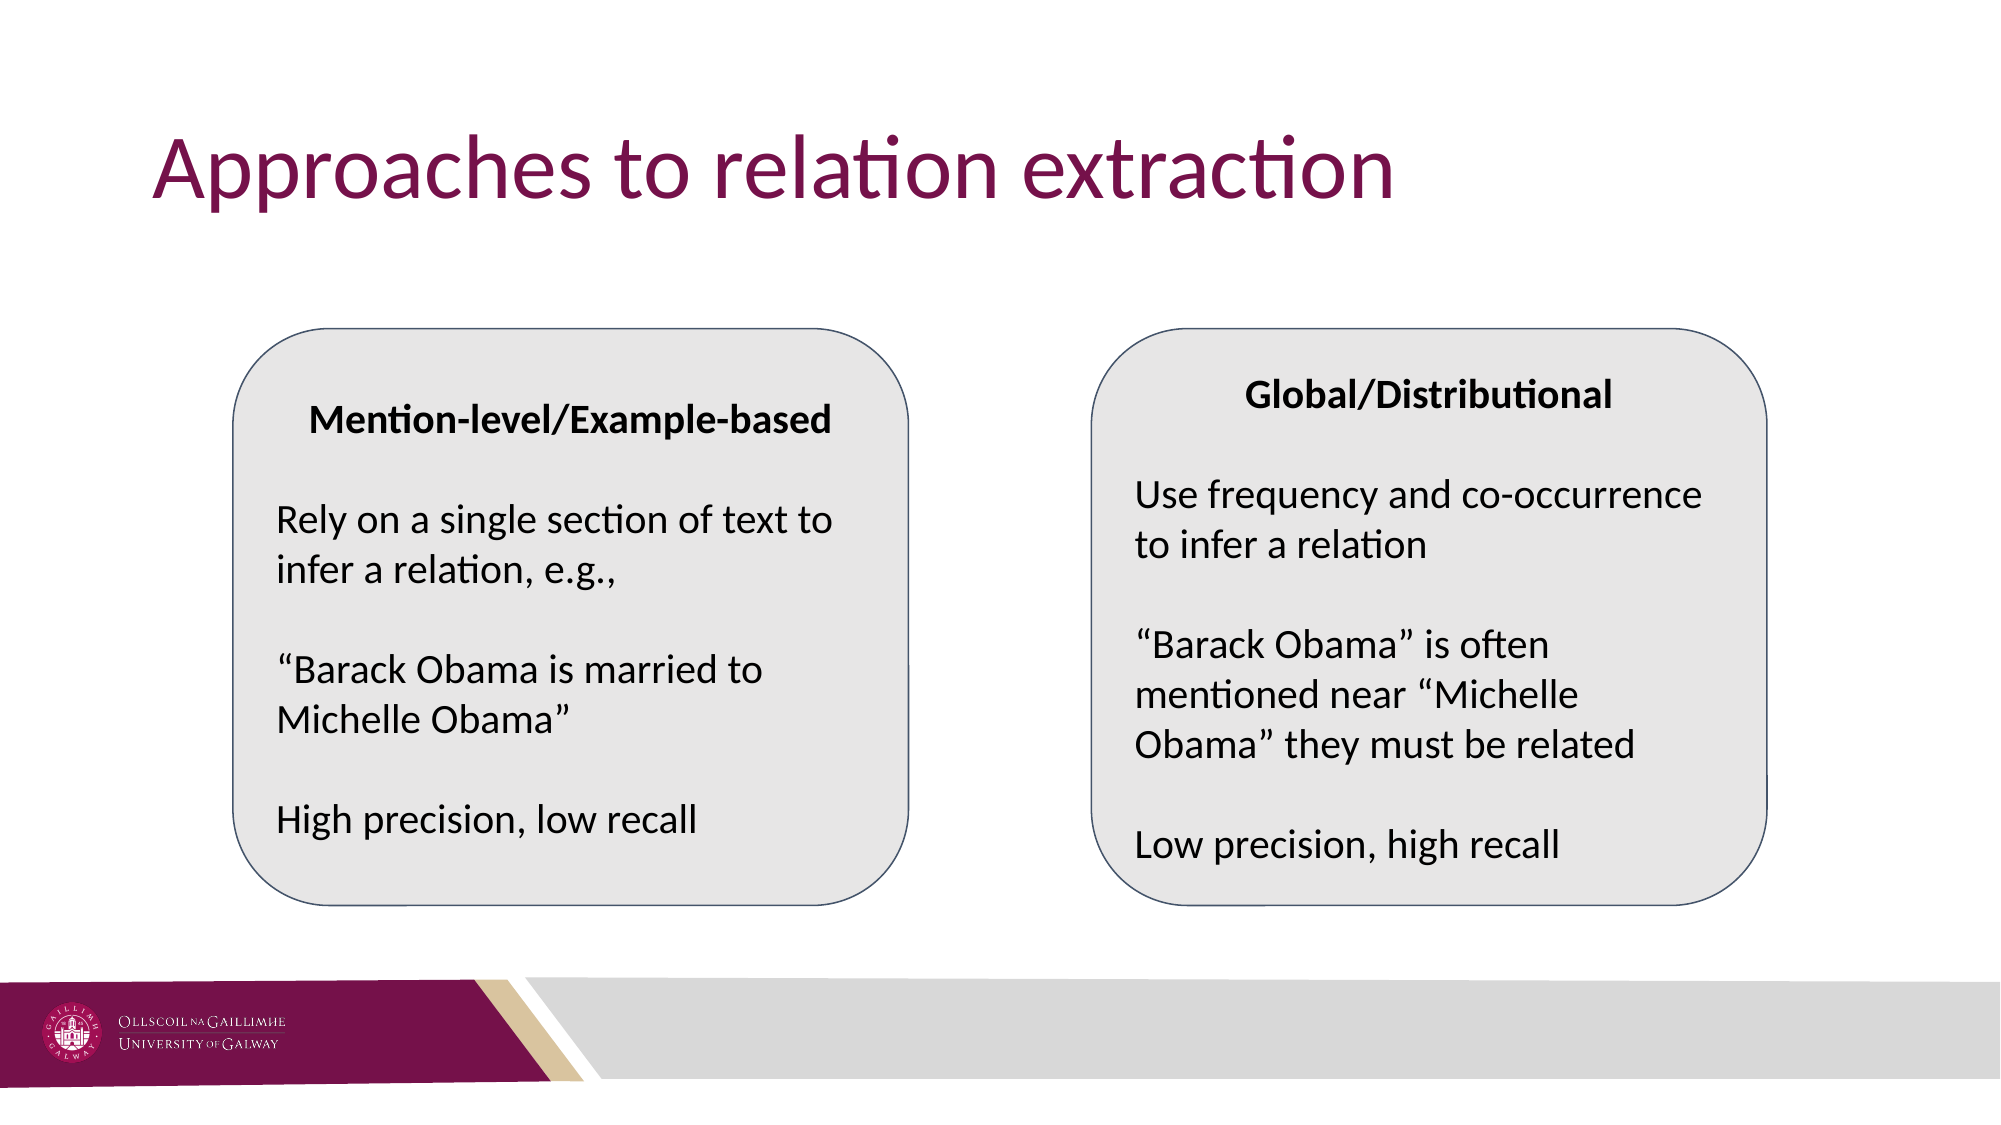

# Approaches to relation extraction
Mention-level/Example-based

Rely on a single section of text to infer a relation, e.g.,

“Barack Obama is married to Michelle Obama”

High precision, low recall
Global/Distributional

Use frequency and co-occurrence to infer a relation

“Barack Obama” is often mentioned near “Michelle Obama” they must be related

Low precision, high recall